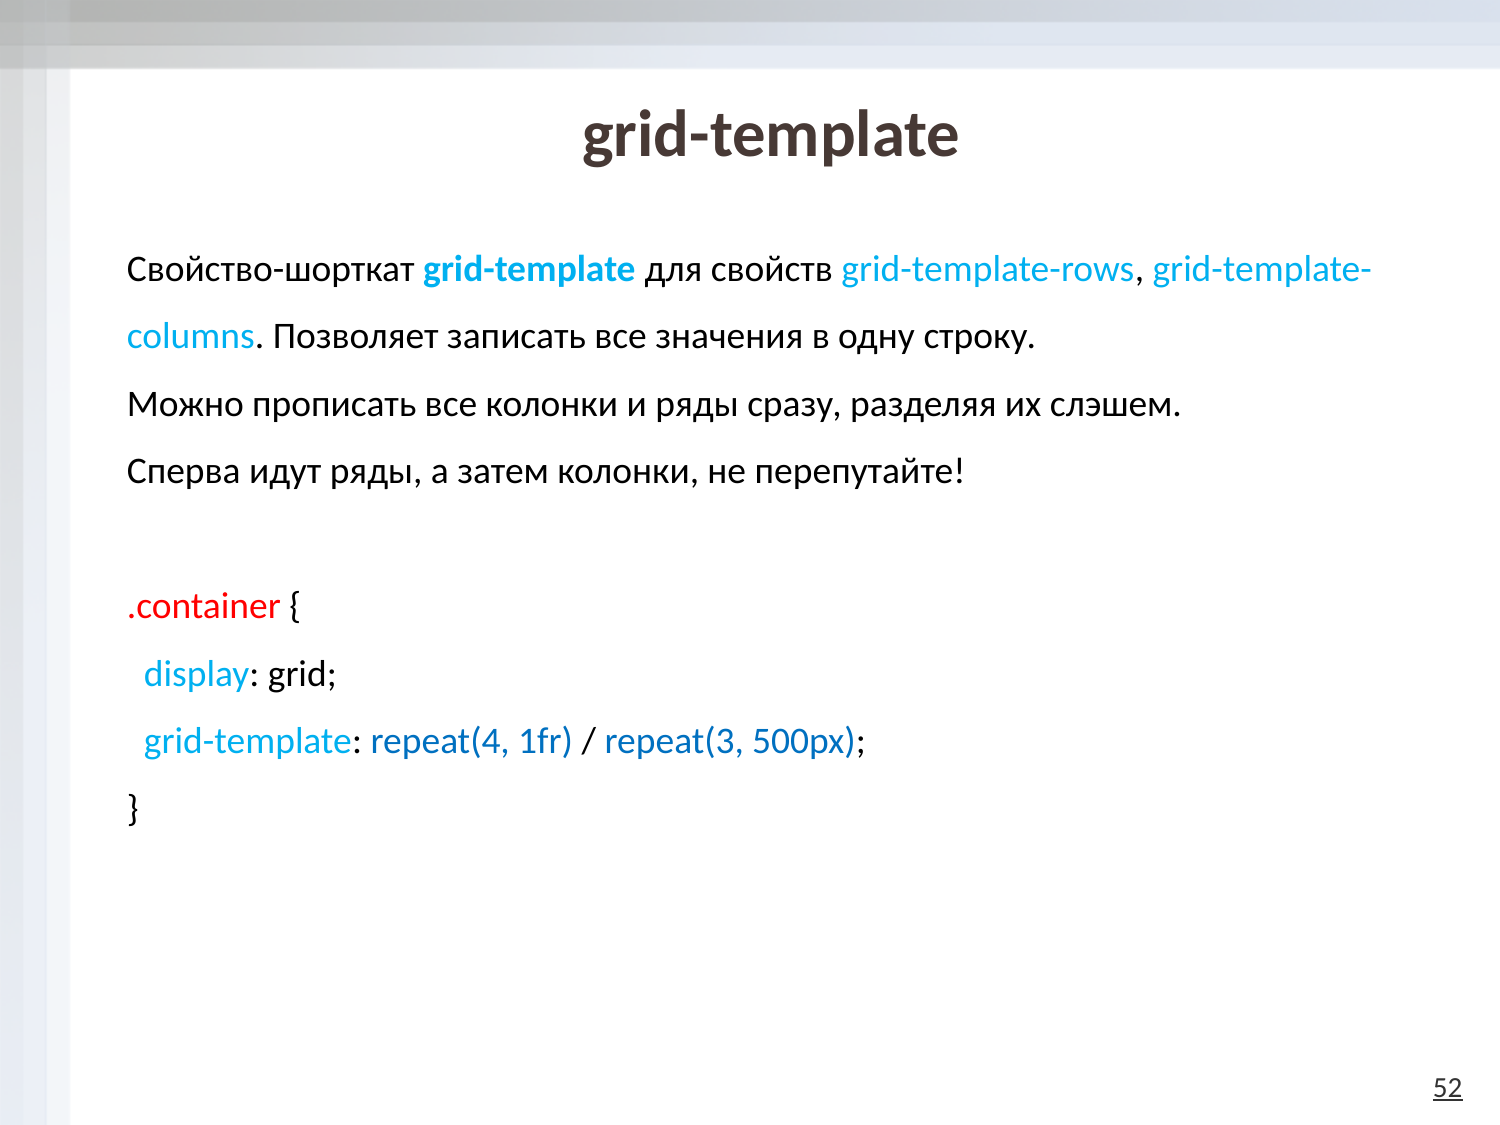

# grid-template
Свойство-шорткат grid-template для свойств grid-template-rows, grid-template-columns. Позволяет записать все значения в одну строку.
Можно прописать все колонки и ряды сразу, разделяя их слэшем.
Сперва идут ряды, а затем колонки, не перепутайте!

.container {
  display: grid;
  grid-template: repeat(4, 1fr) / repeat(3, 500px);
}
52